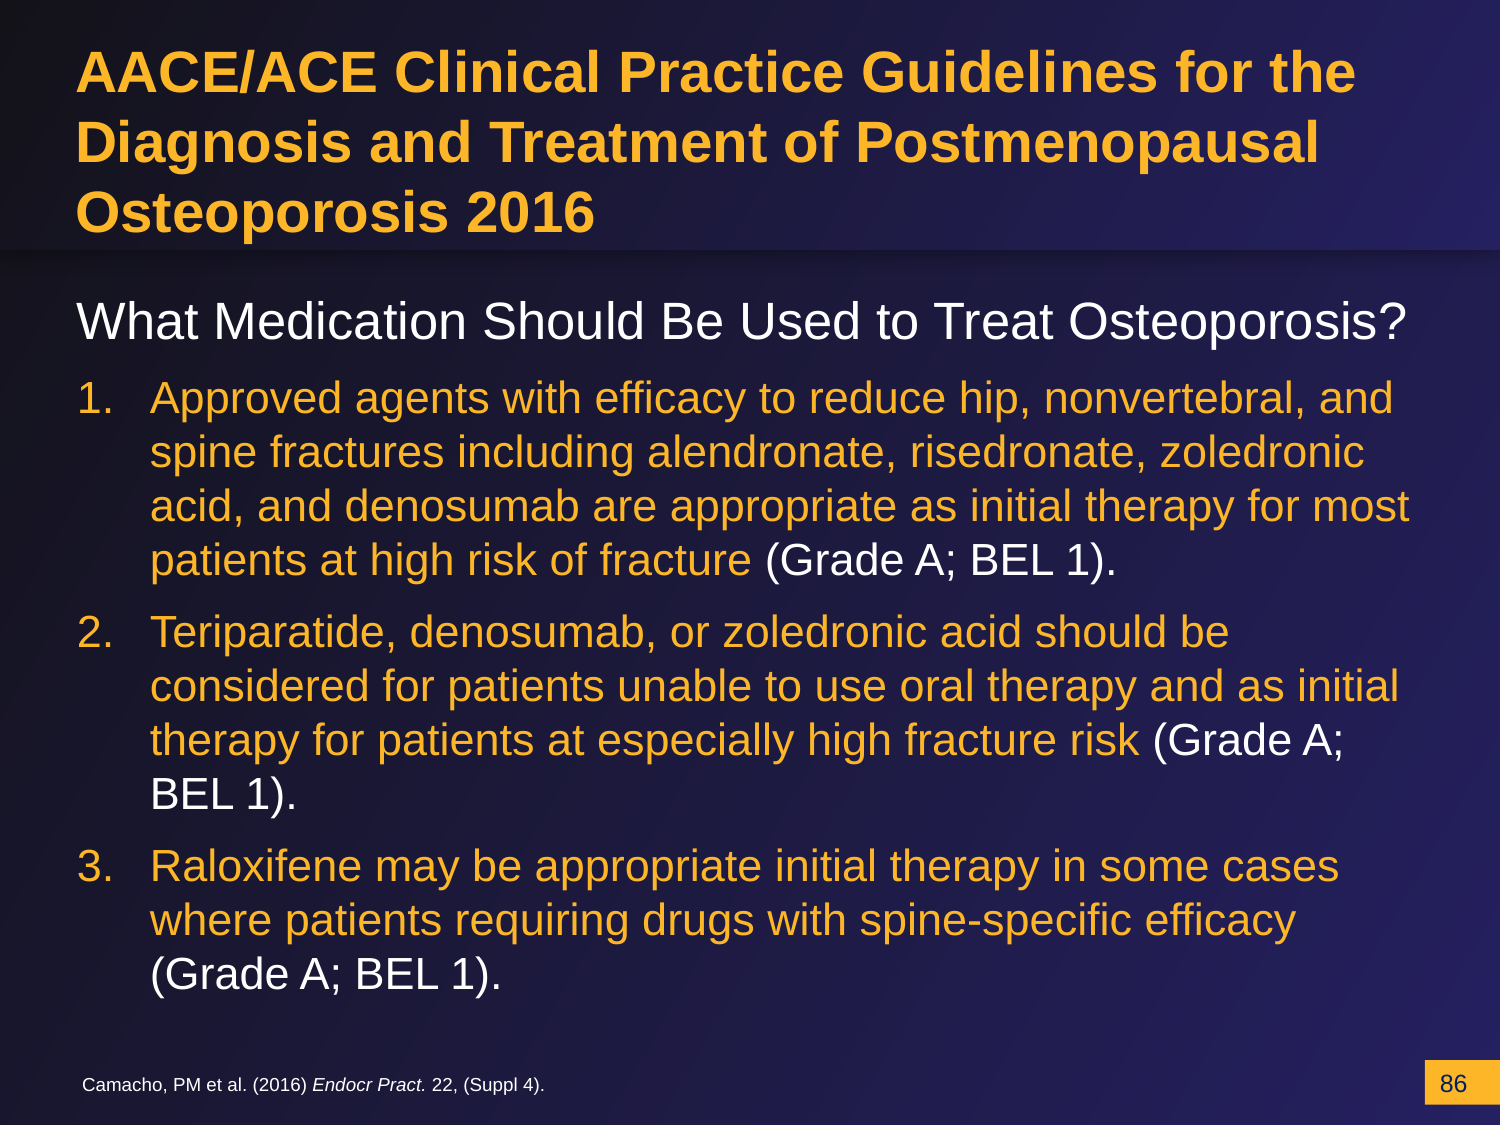

# AACE/ACE Clinical Practice Guidelines for the Diagnosis and Treatment of Postmenopausal Osteoporosis 2016
What Medication Should Be Used to Treat Osteoporosis?
Approved agents with efficacy to reduce hip, nonvertebral, and spine fractures including alendronate, risedronate, zoledronic acid, and denosumab are appropriate as initial therapy for most patients at high risk of fracture (Grade A; BEL 1).
Teriparatide, denosumab, or zoledronic acid should be considered for patients unable to use oral therapy and as initial therapy for patients at especially high fracture risk (Grade A; BEL 1).
Raloxifene may be appropriate initial therapy in some cases where patients requiring drugs with spine-specific efficacy (Grade A; BEL 1).
 Camacho, PM et al. (2016) Endocr Pract. 22, (Suppl 4).